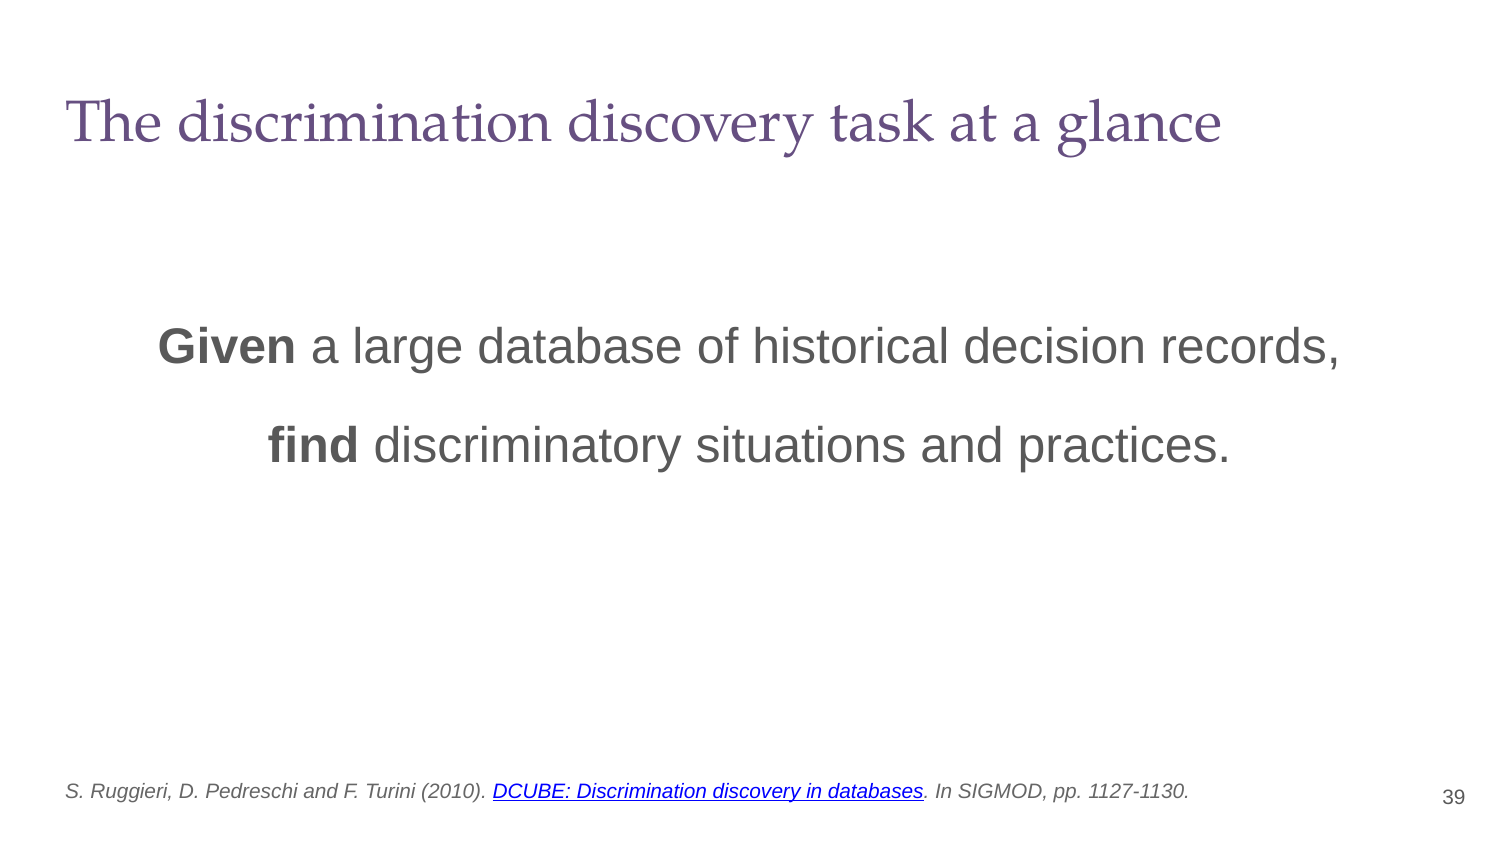

# The discrimination discovery task at a glance
Given a large database of historical decision records,
find discriminatory situations and practices.
S. Ruggieri, D. Pedreschi and F. Turini (2010). DCUBE: Discrimination discovery in databases. In SIGMOD, pp. 1127-1130.
39